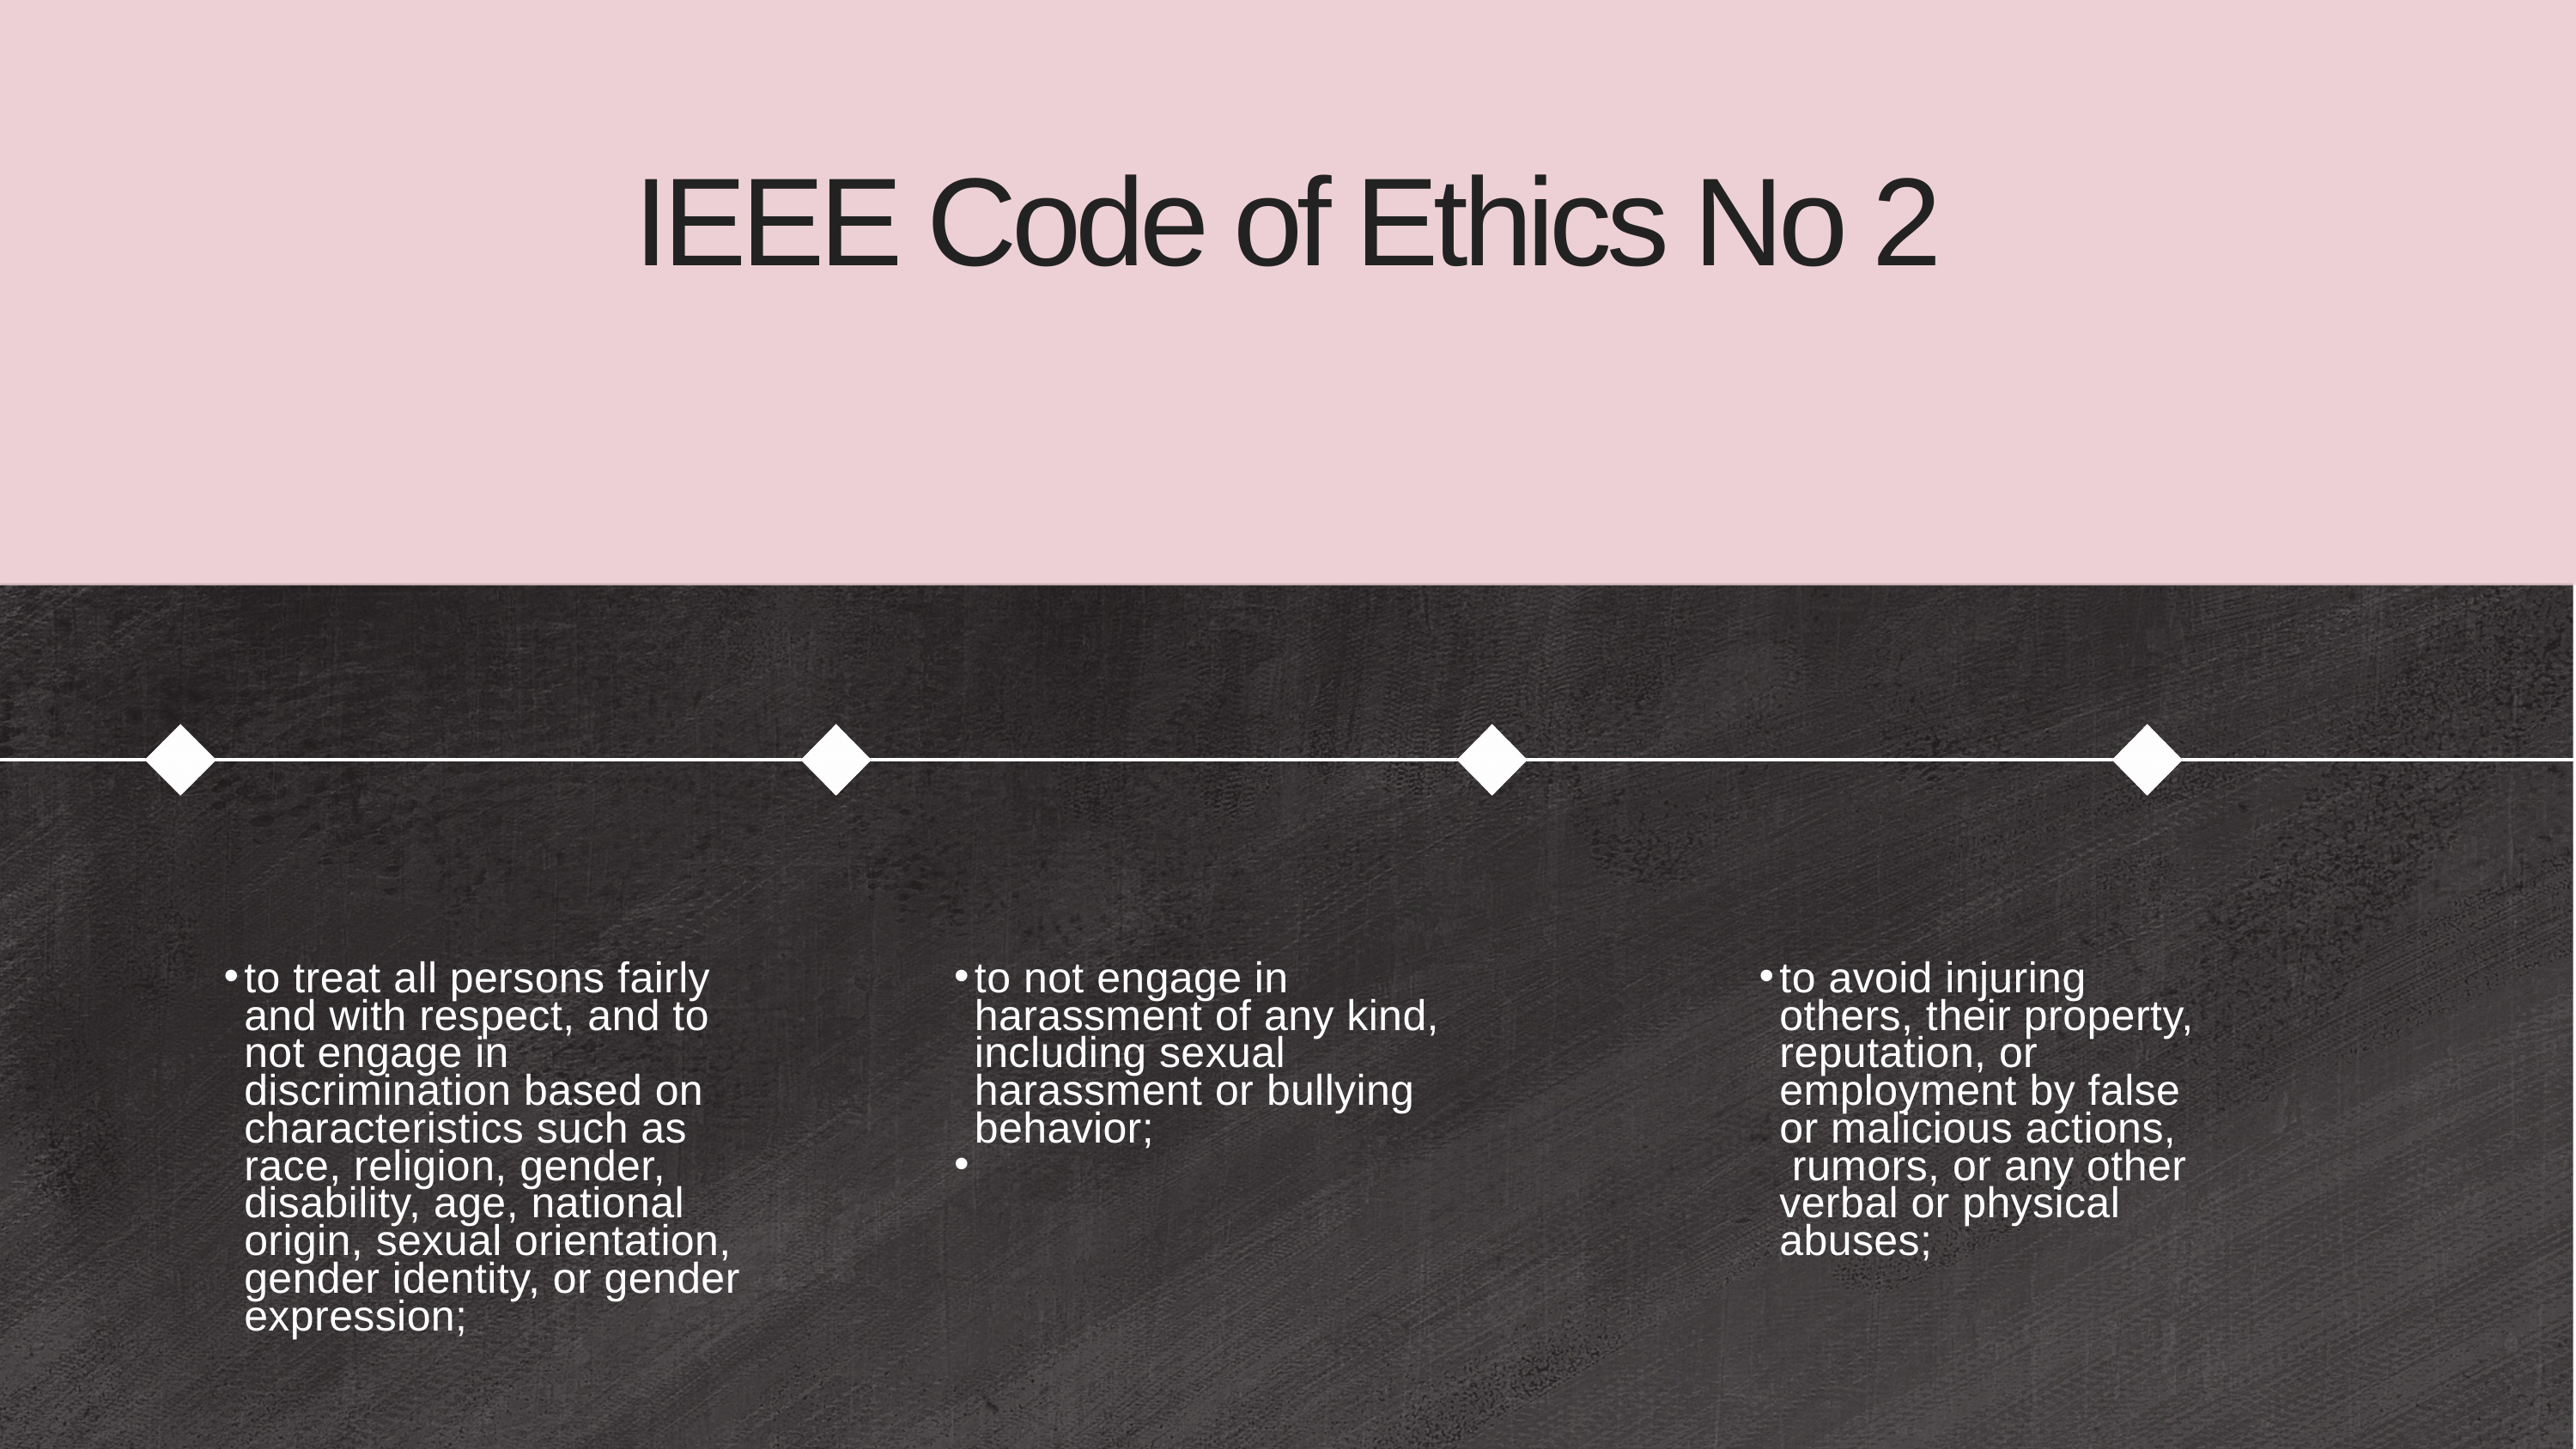

IEEE Code of Ethics No 2

to treat all persons fairly and with respect, and to not engage in discrimination based on characteristics such as race, religion, gender, disability, age, national origin, sexual orientation, gender identity, or gender expression;
to not engage in harassment of any kind, including sexual harassment or bullying behavior;

to avoid injuring others, their property, reputation, or employment by false or malicious actions,    rumors, or any other verbal or physical abuses;